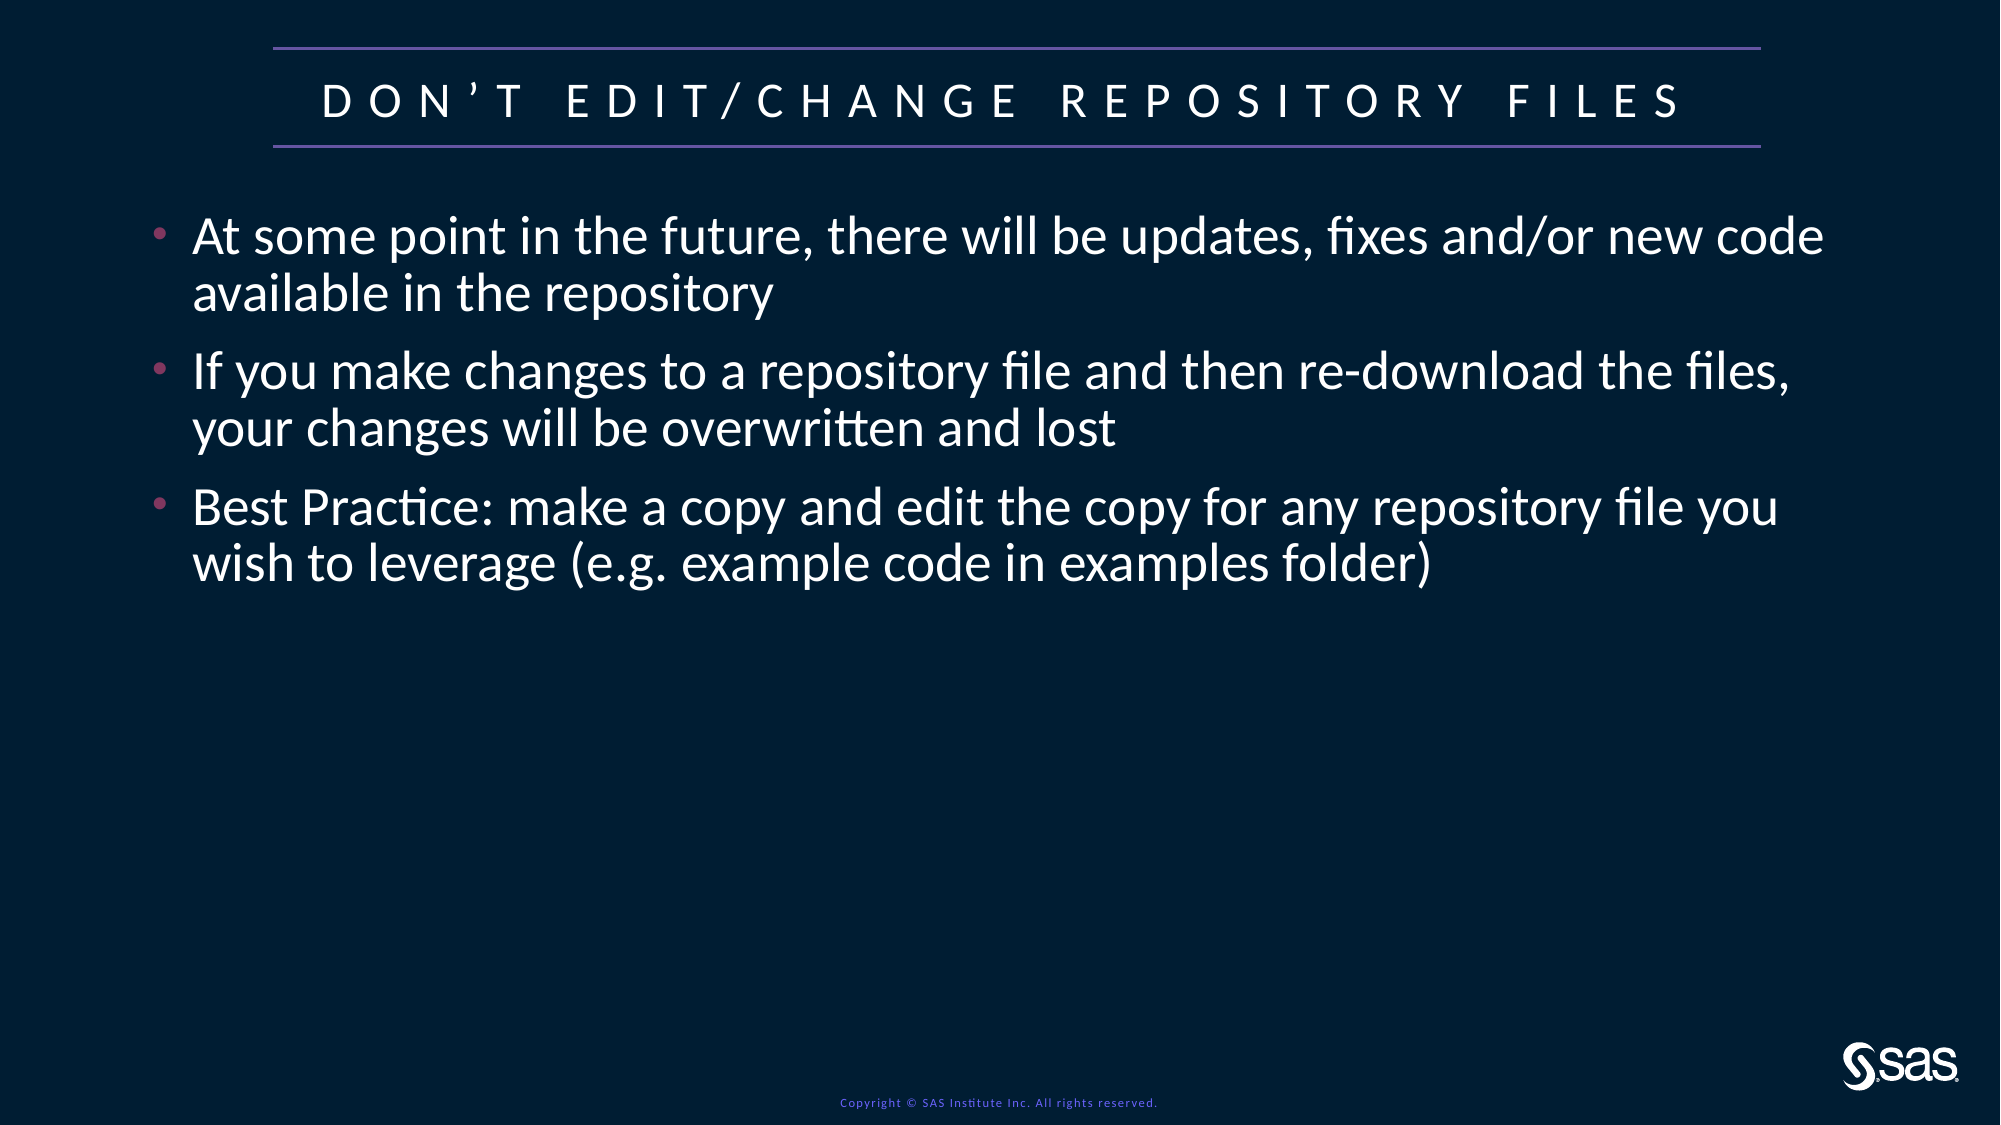

# Don’t edit/change repository files
At some point in the future, there will be updates, fixes and/or new code available in the repository
If you make changes to a repository file and then re-download the files, your changes will be overwritten and lost
Best Practice: make a copy and edit the copy for any repository file you wish to leverage (e.g. example code in examples folder)